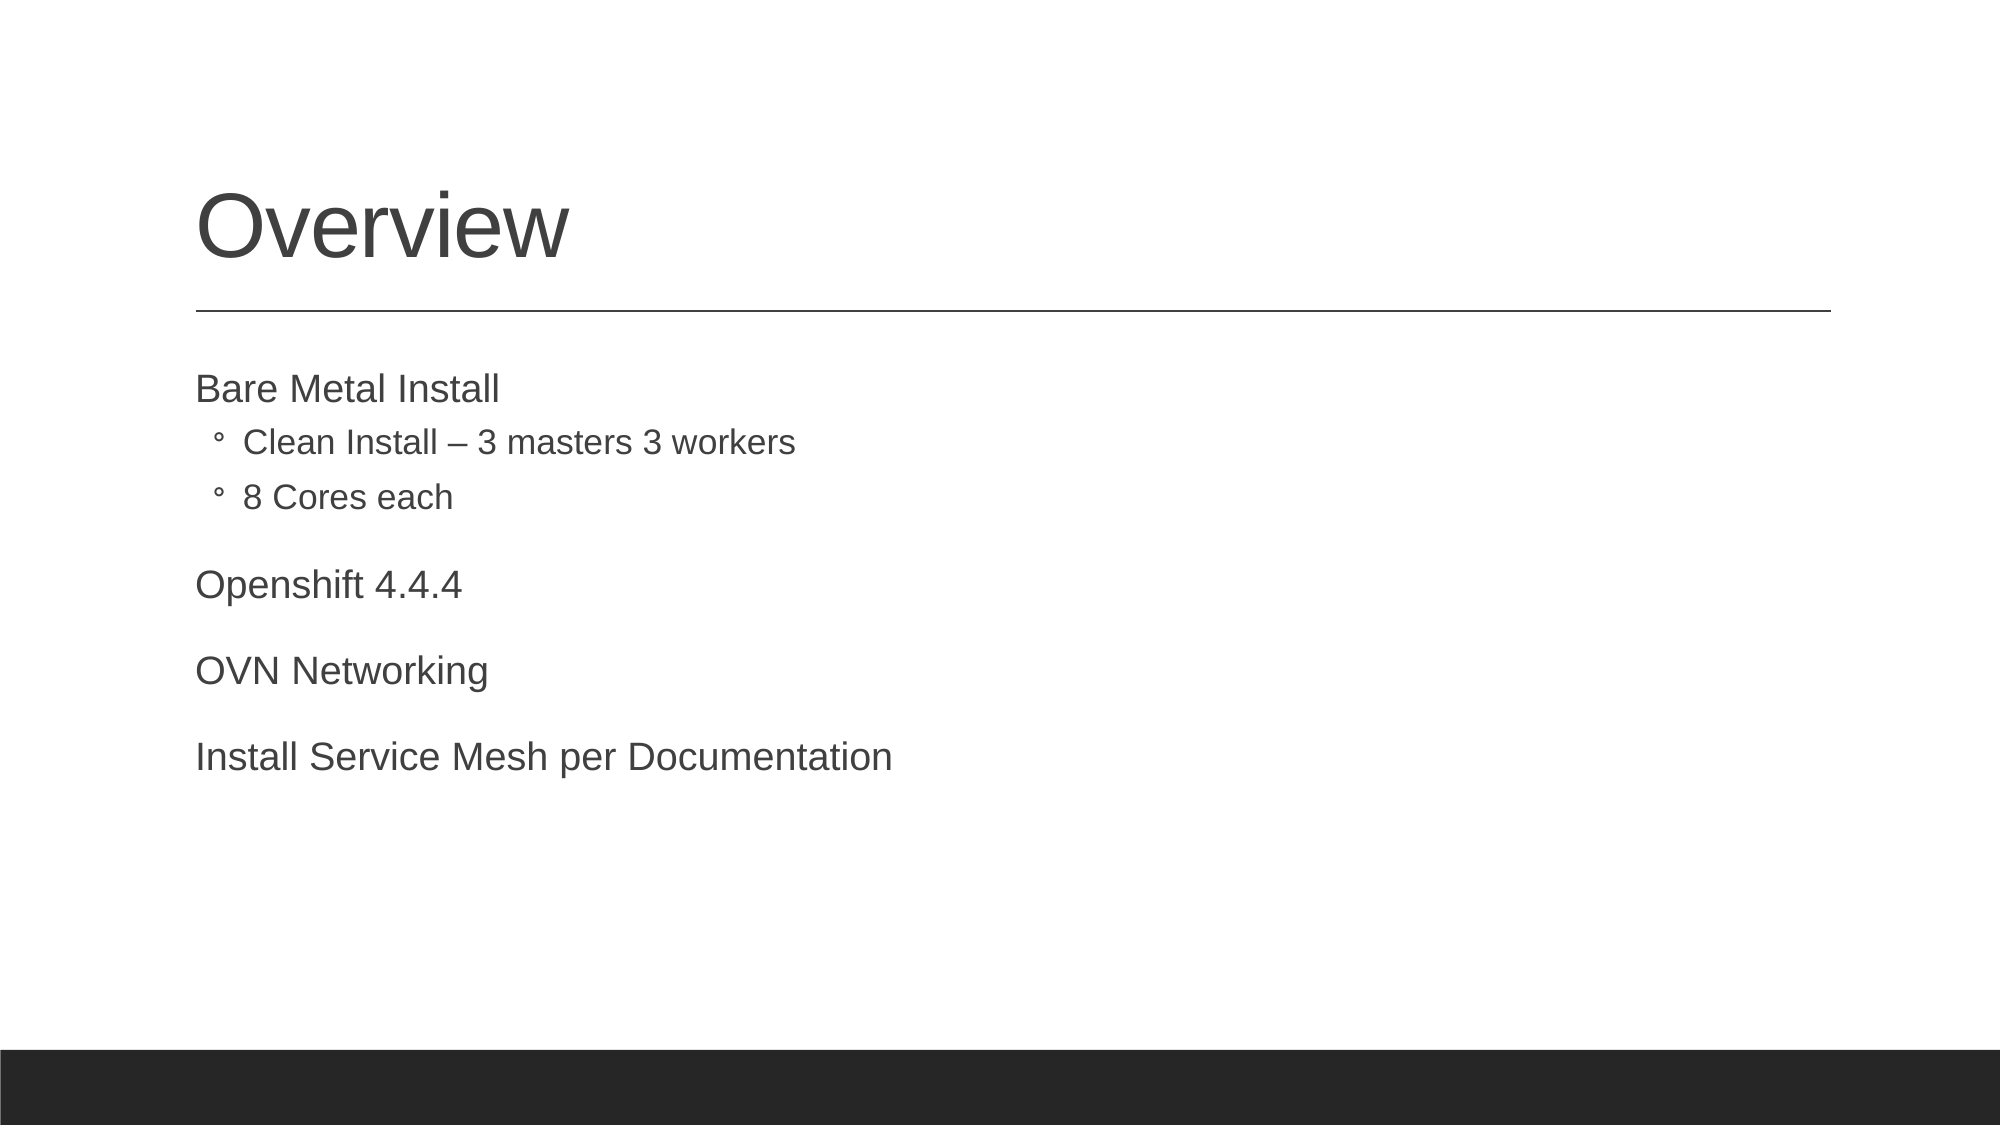

# Overview
Bare Metal Install
Clean Install – 3 masters 3 workers
8 Cores each
Openshift 4.4.4
OVN Networking
Install Service Mesh per Documentation